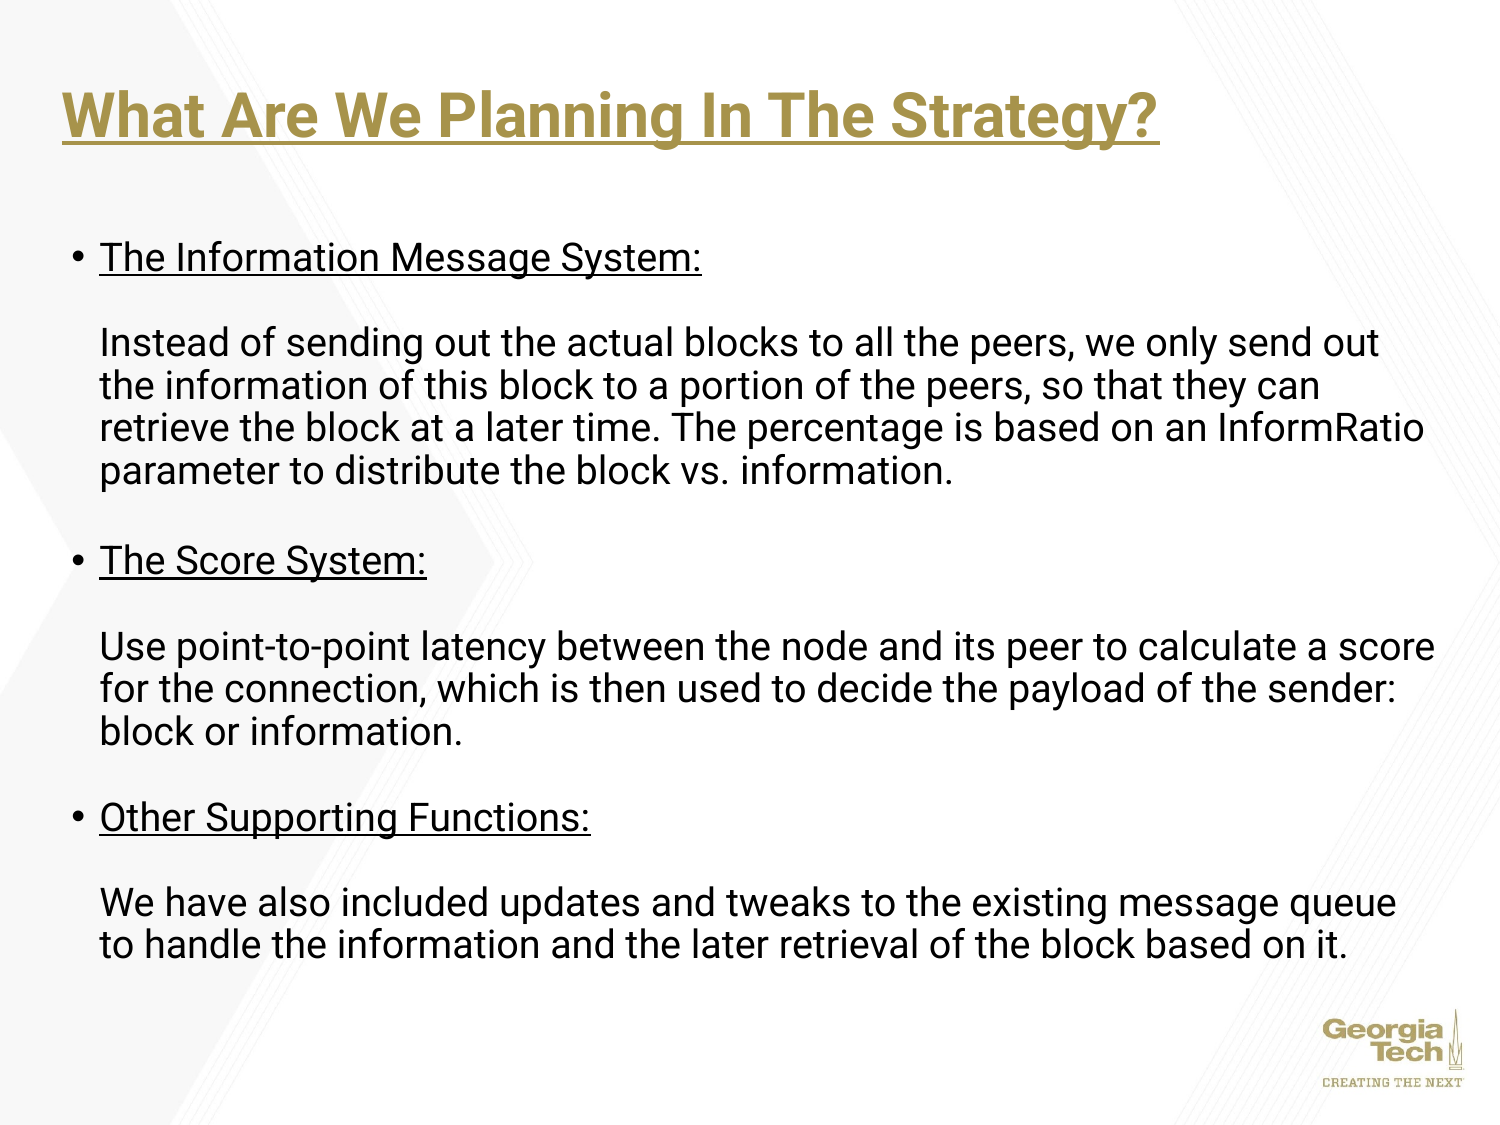

# What Are We Planning In The Strategy?
The Information Message System:
Instead of sending out the actual blocks to all the peers, we only send out the information of this block to a portion of the peers, so that they can retrieve the block at a later time. The percentage is based on an InformRatio parameter to distribute the block vs. information.
The Score System:
Use point-to-point latency between the node and its peer to calculate a score for the connection, which is then used to decide the payload of the sender: block or information.
Other Supporting Functions:
We have also included updates and tweaks to the existing message queue to handle the information and the later retrieval of the block based on it.